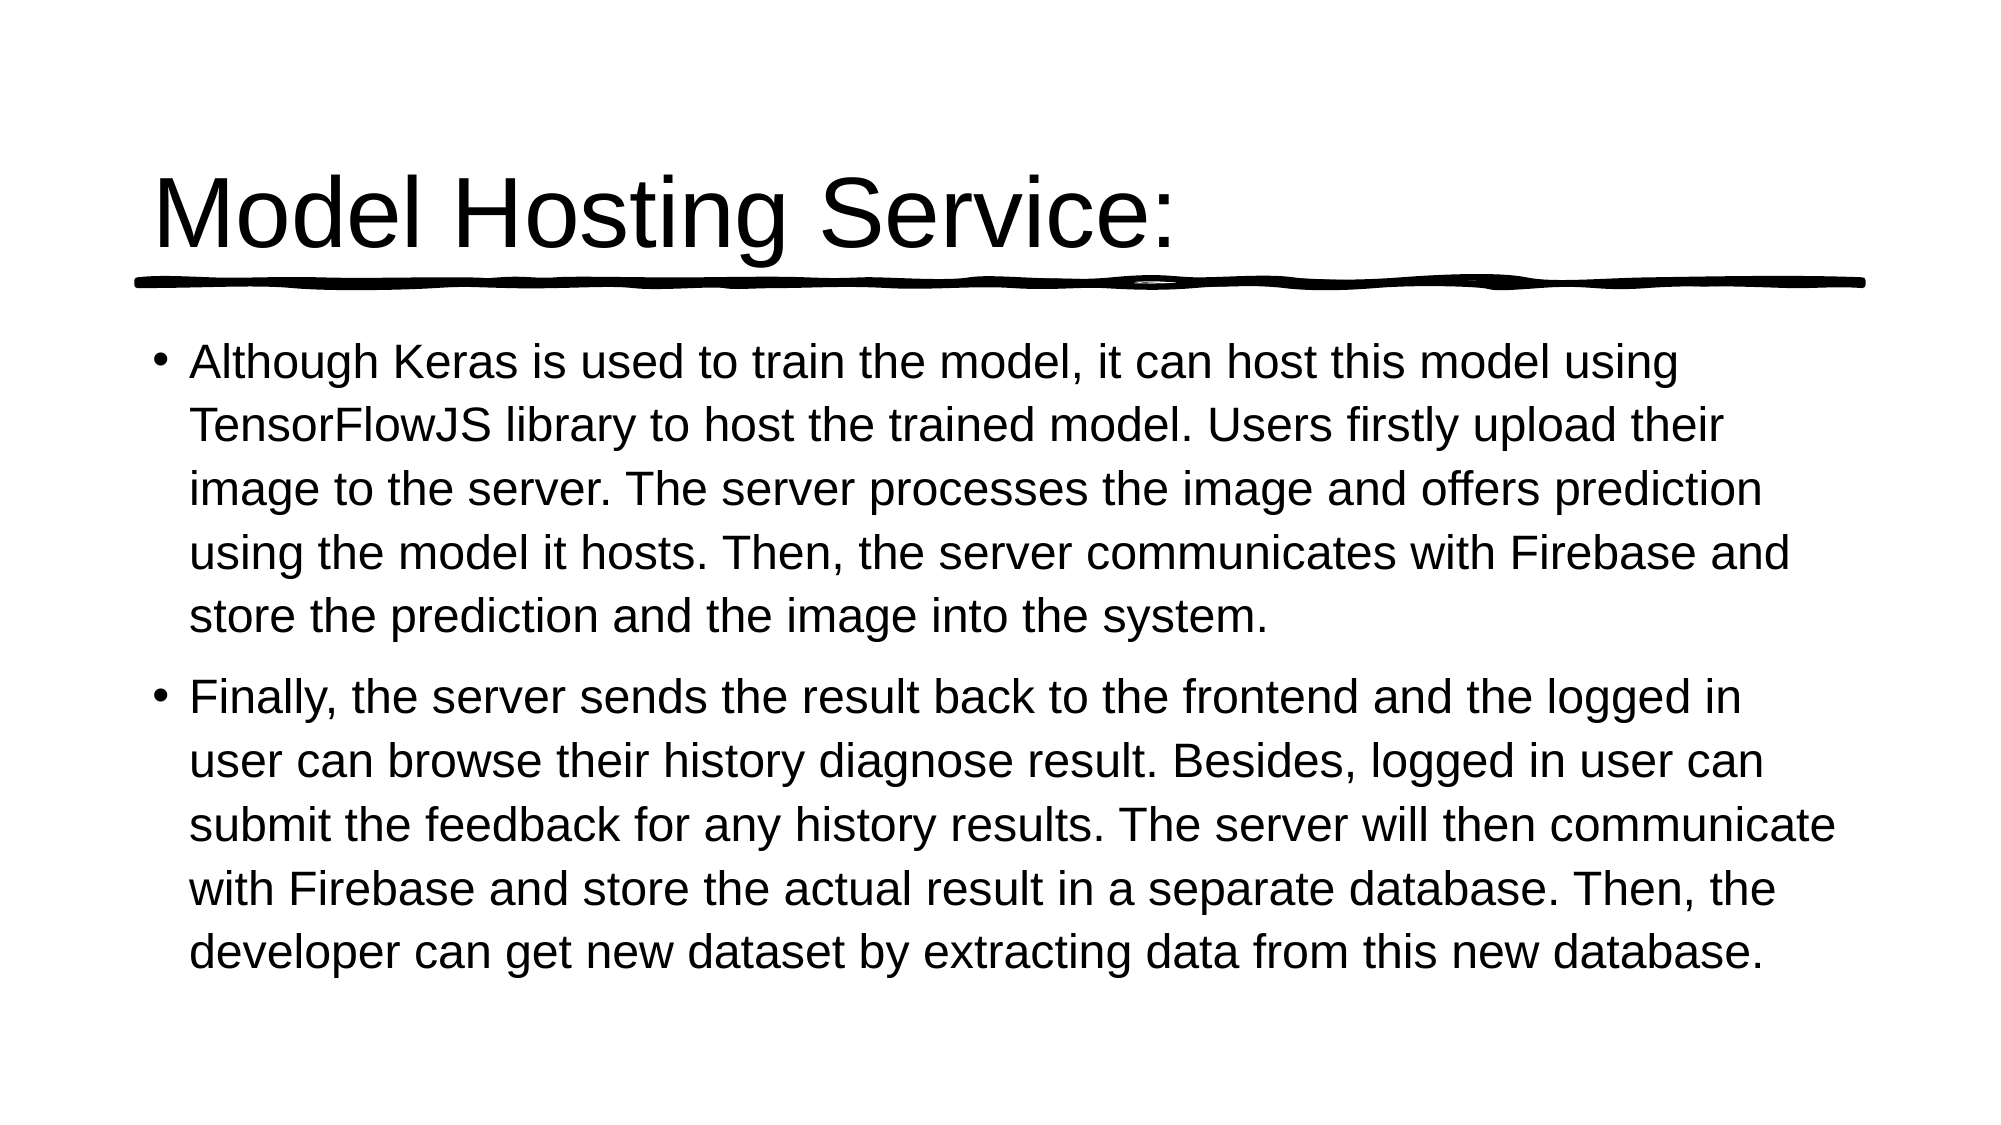

# Model Hosting Service:
Although Keras is used to train the model, it can host this model using TensorFlowJS library to host the trained model. Users firstly upload their image to the server. The server processes the image and offers prediction using the model it hosts. Then, the server communicates with Firebase and store the prediction and the image into the system.
Finally, the server sends the result back to the frontend and the logged in user can browse their history diagnose result. Besides, logged in user can submit the feedback for any history results. The server will then communicate with Firebase and store the actual result in a separate database. Then, the developer can get new dataset by extracting data from this new database.